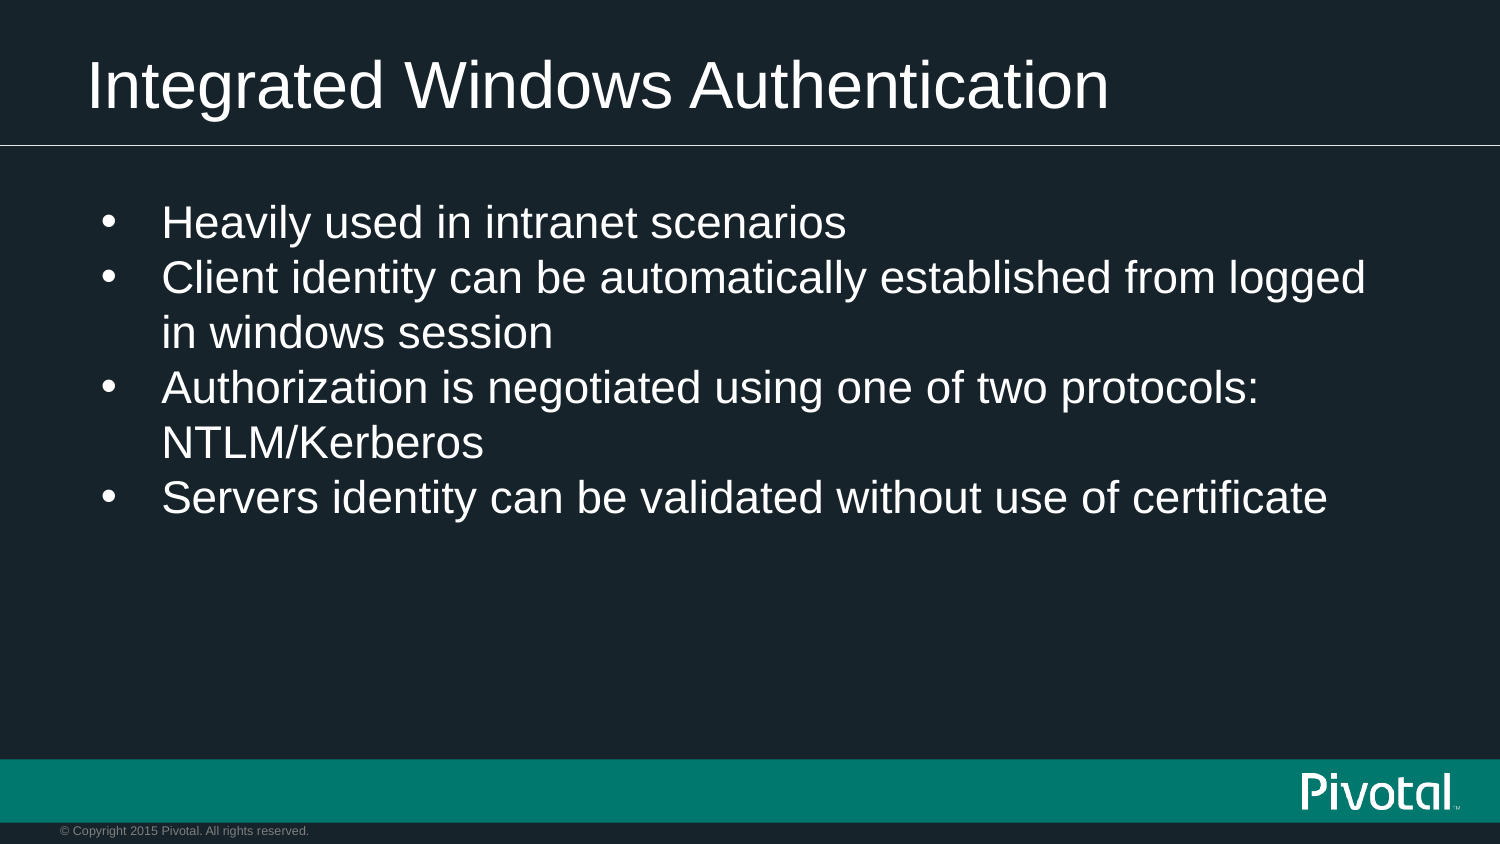

# Integrated Windows Authentication
Heavily used in intranet scenarios
Client identity can be automatically established from logged in windows session
Authorization is negotiated using one of two protocols: NTLM/Kerberos
Servers identity can be validated without use of certificate